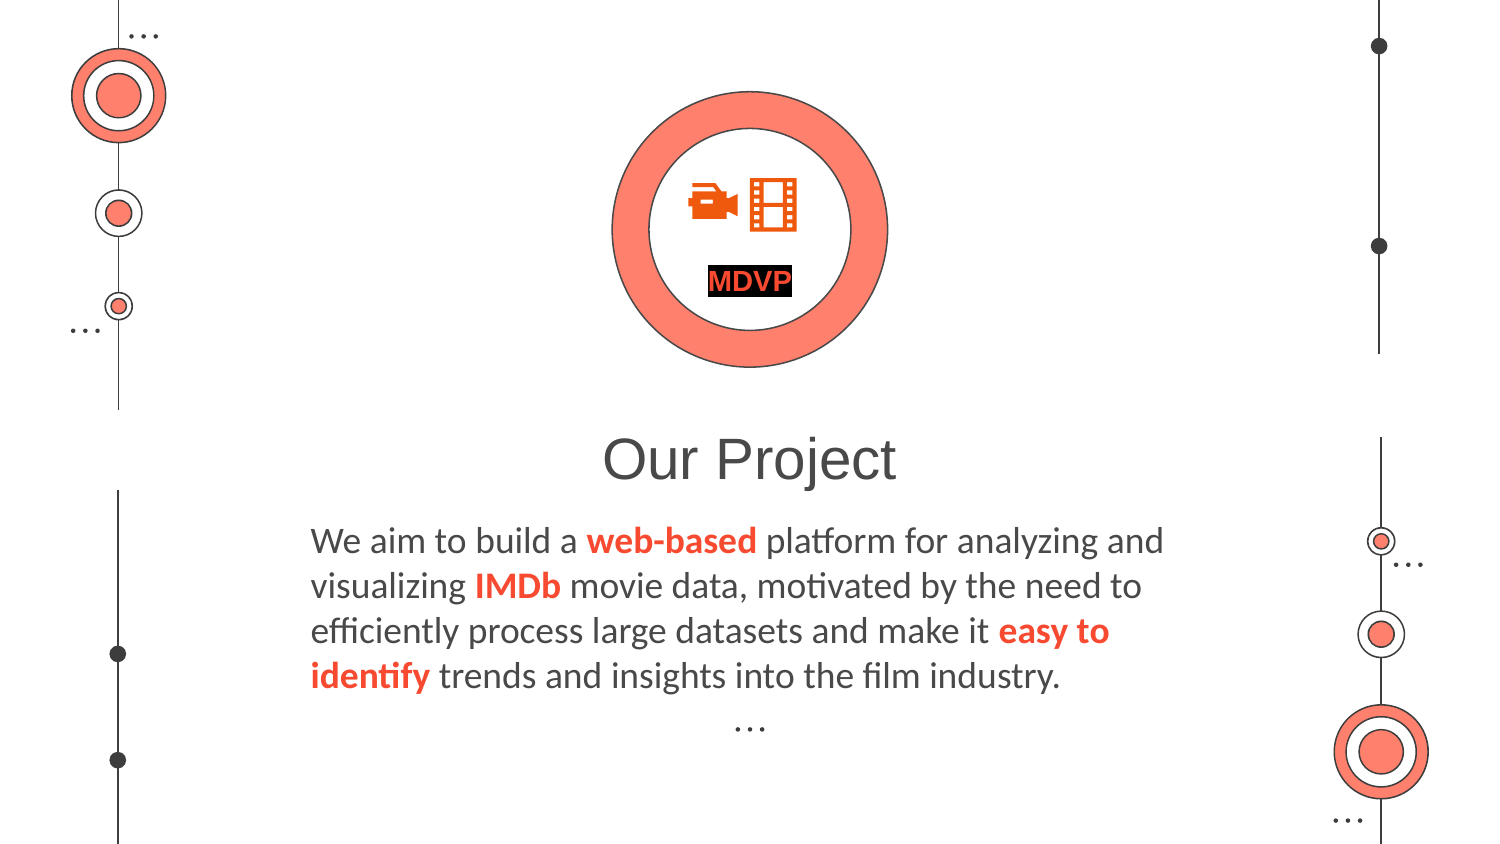

MDVP
# Our Project
We aim to build a web-based platform for analyzing and visualizing IMDb movie data, motivated by the need to efficiently process large datasets and make it easy to identify trends and insights into the film industry.